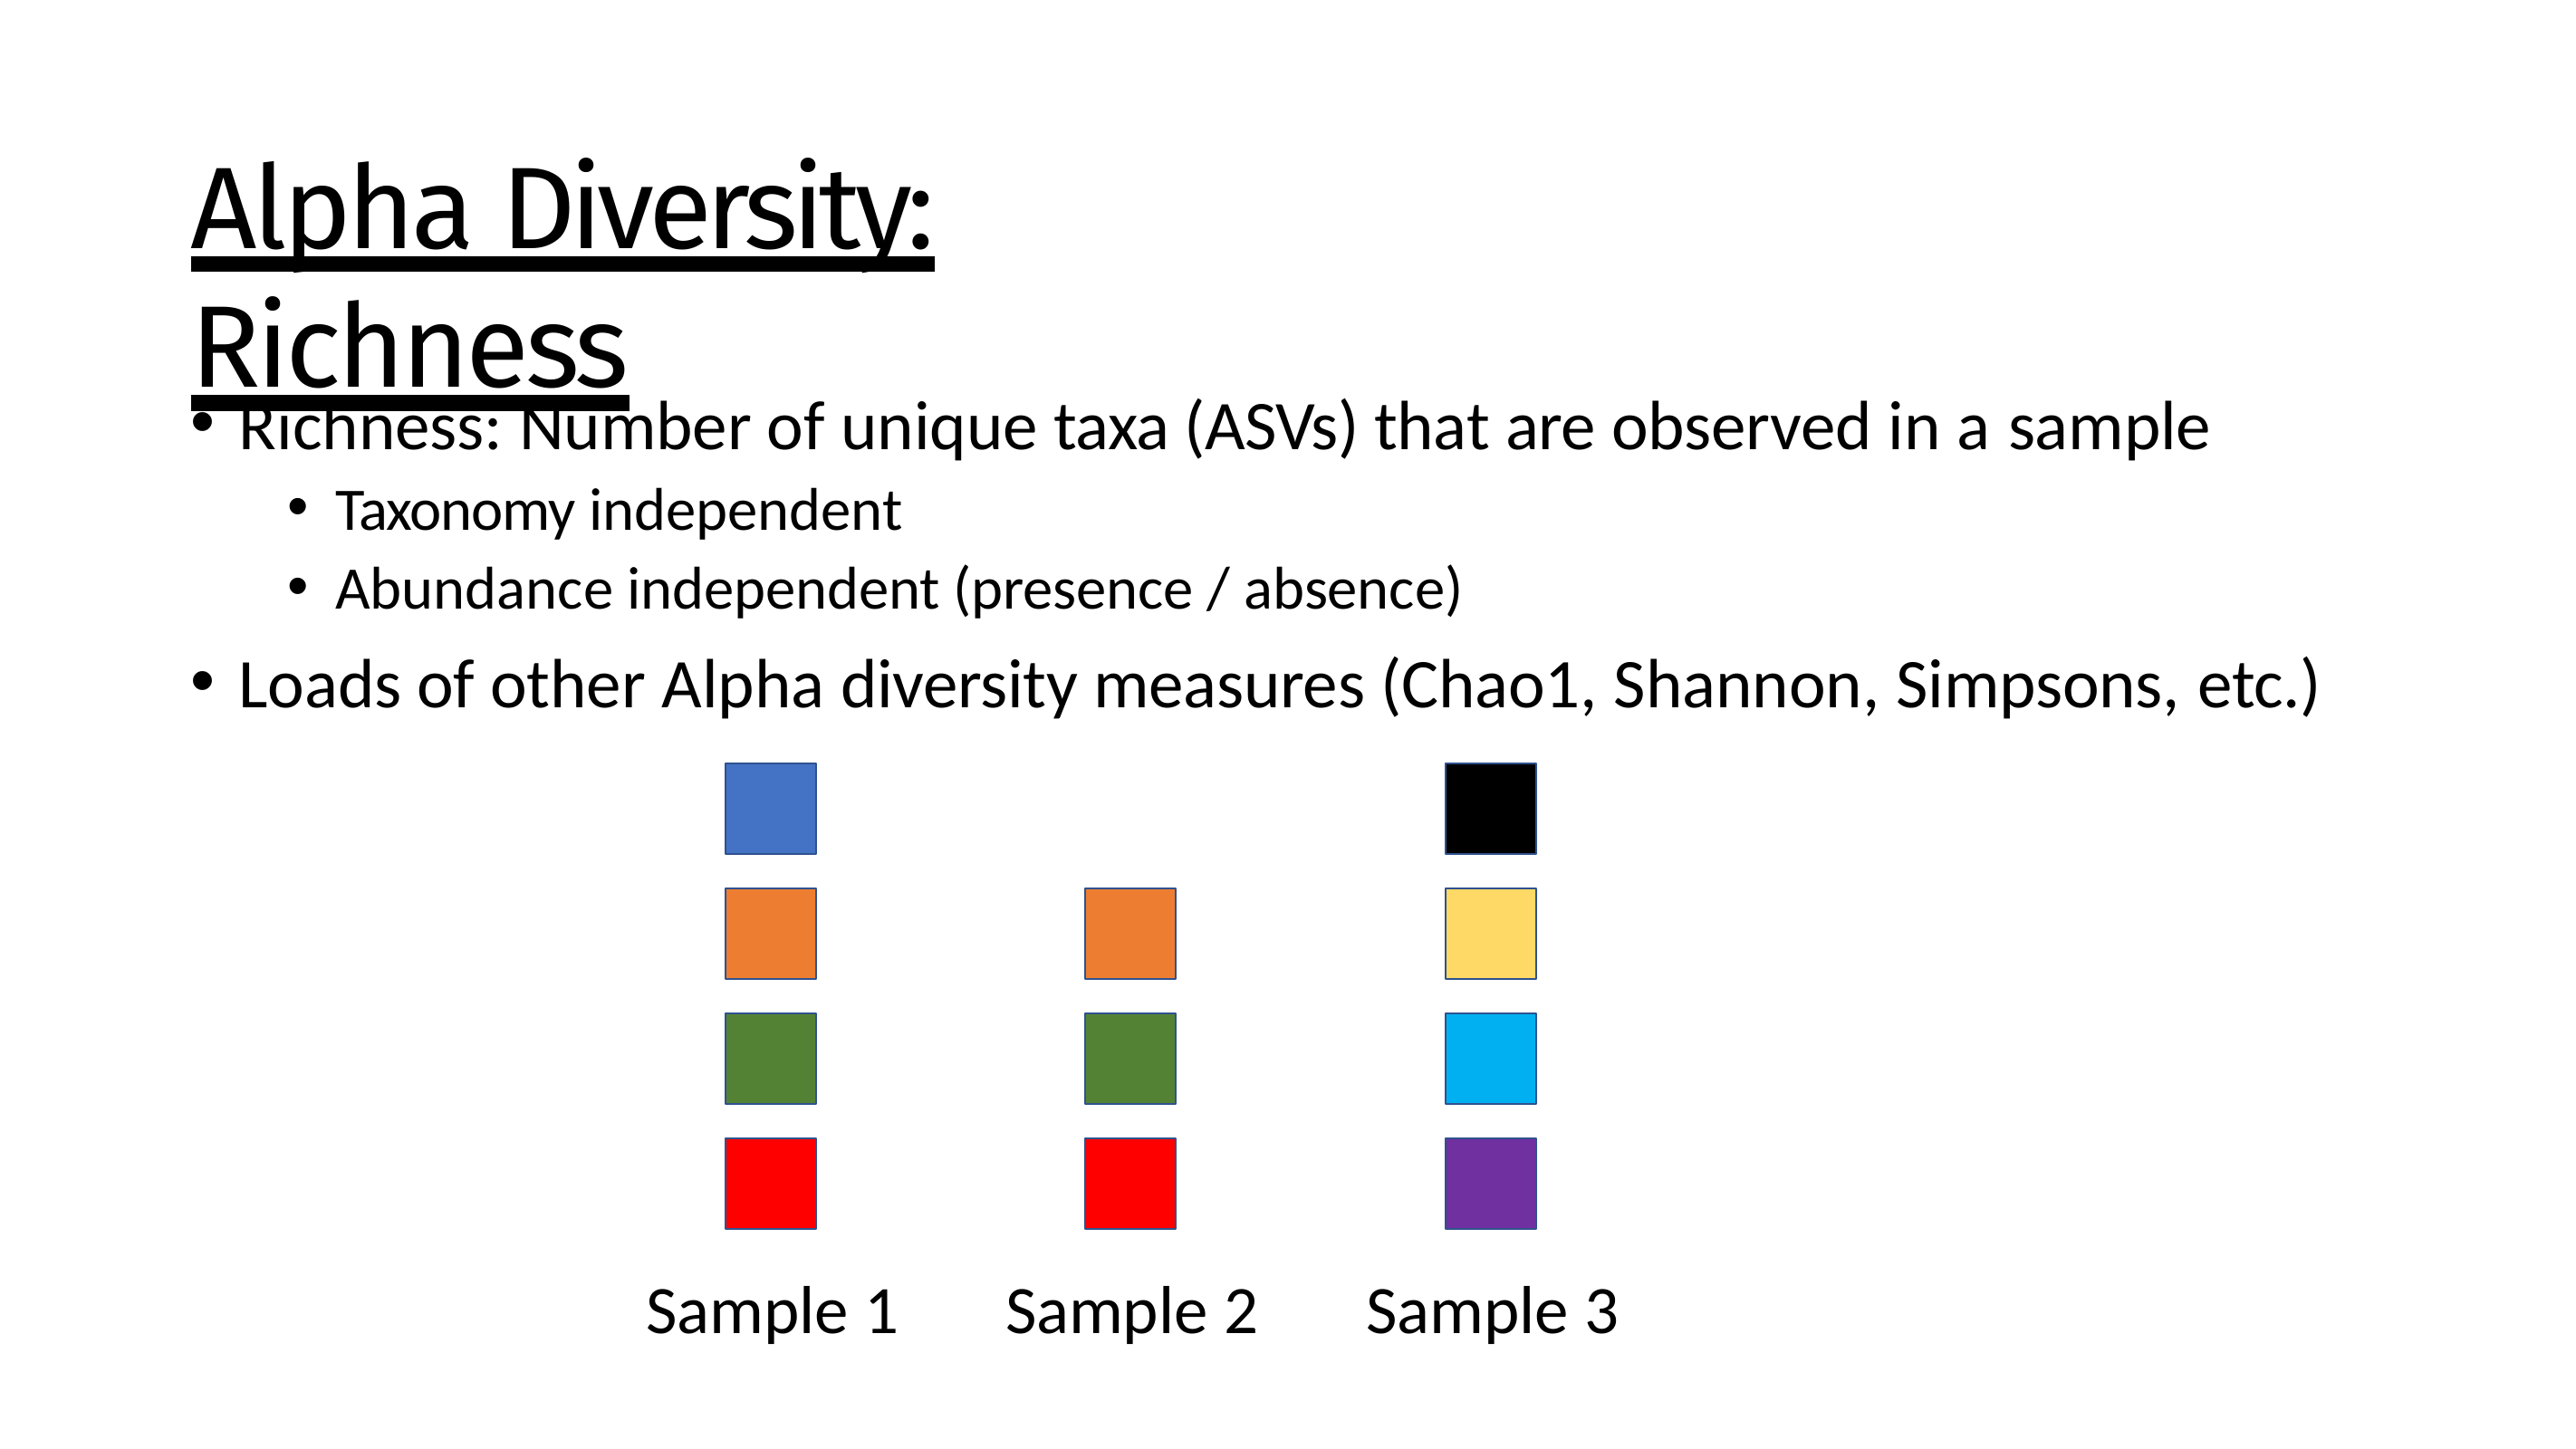

# Alpha Diversity: Richness
Richness: Number of unique taxa (ASVs) that are observed in a sample
Taxonomy independent
Abundance independent (presence / absence)
Loads of other Alpha diversity measures (Chao1, Shannon, Simpsons, etc.)

Sample 1
Sample 2
Sample 3